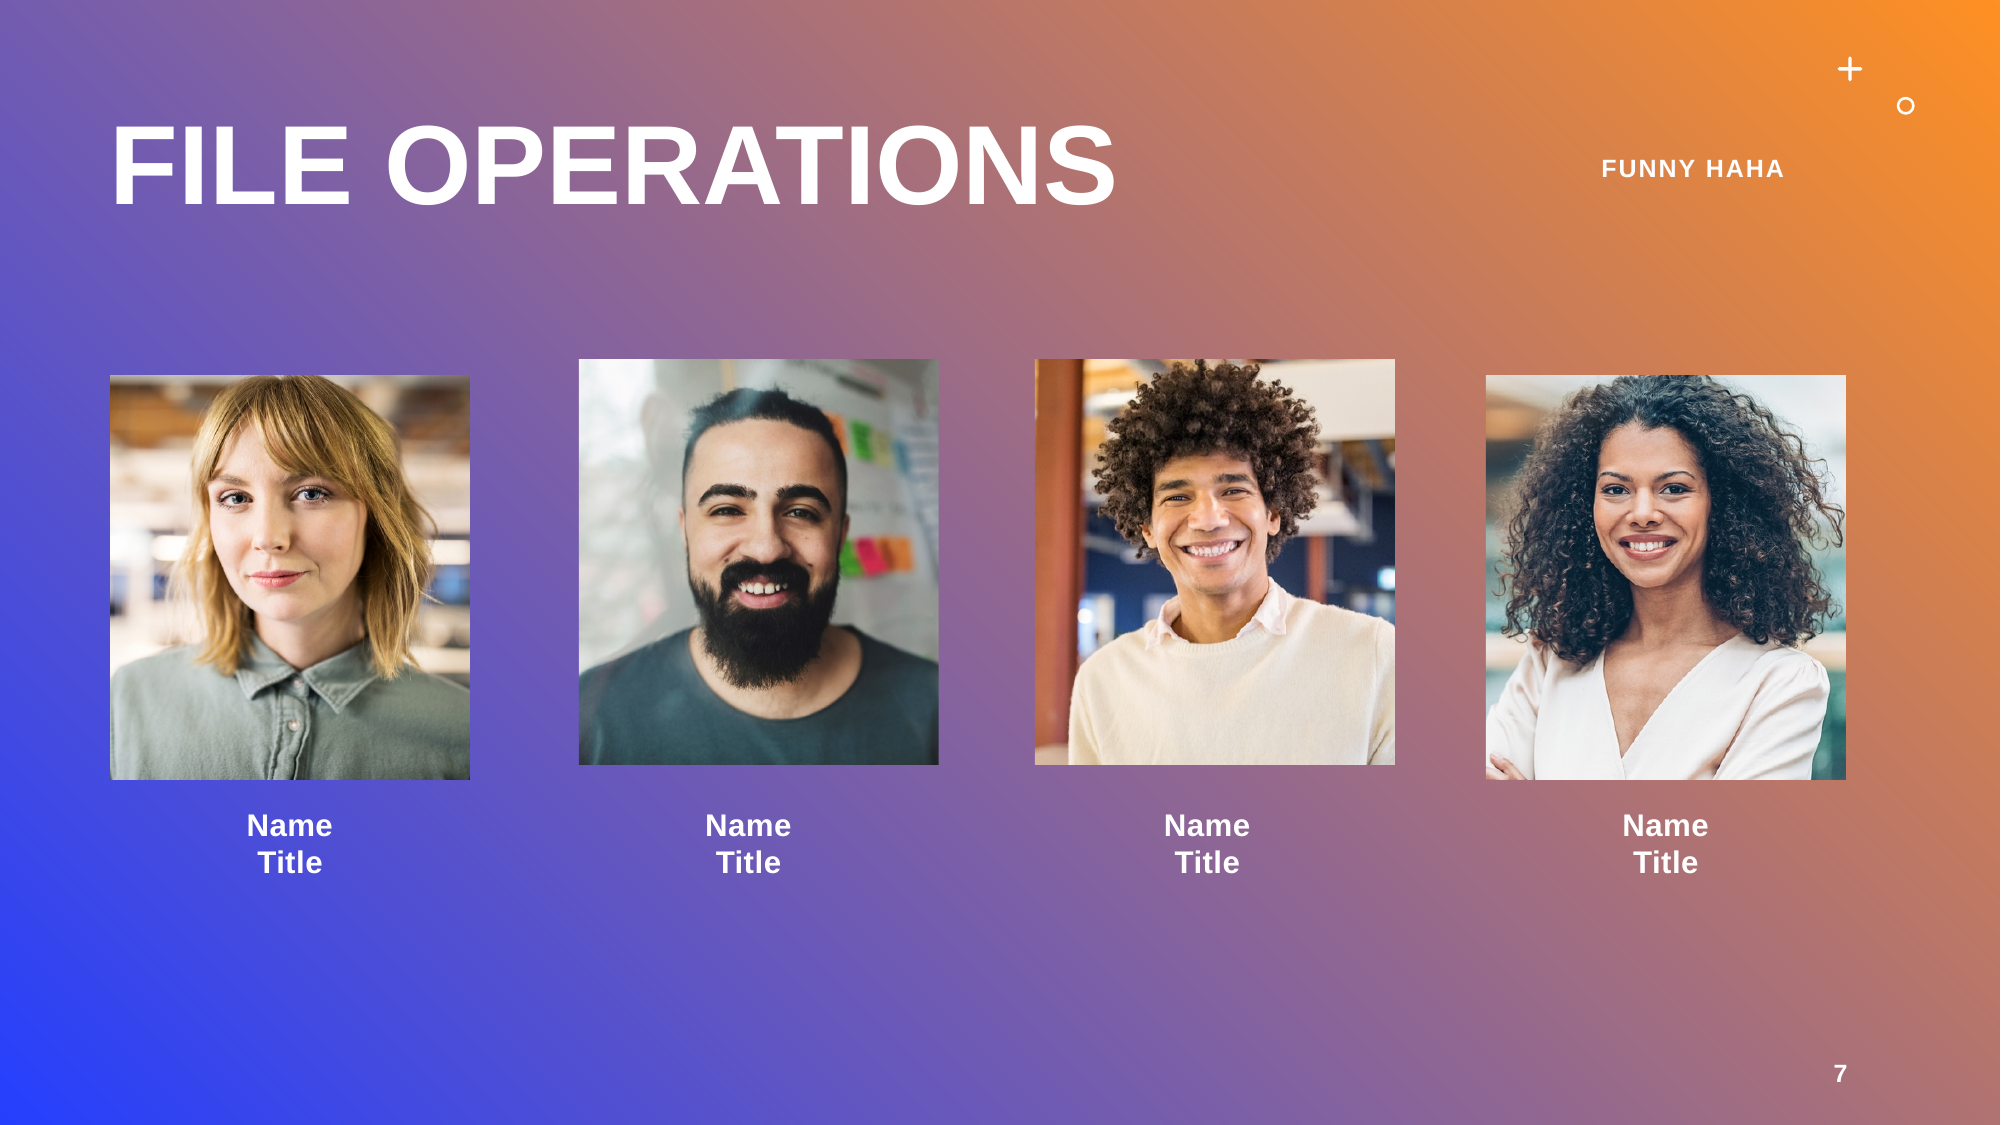

# File Operations
Funny haha
Name
Title
Name
Title
Name
Title
Name
Title
7